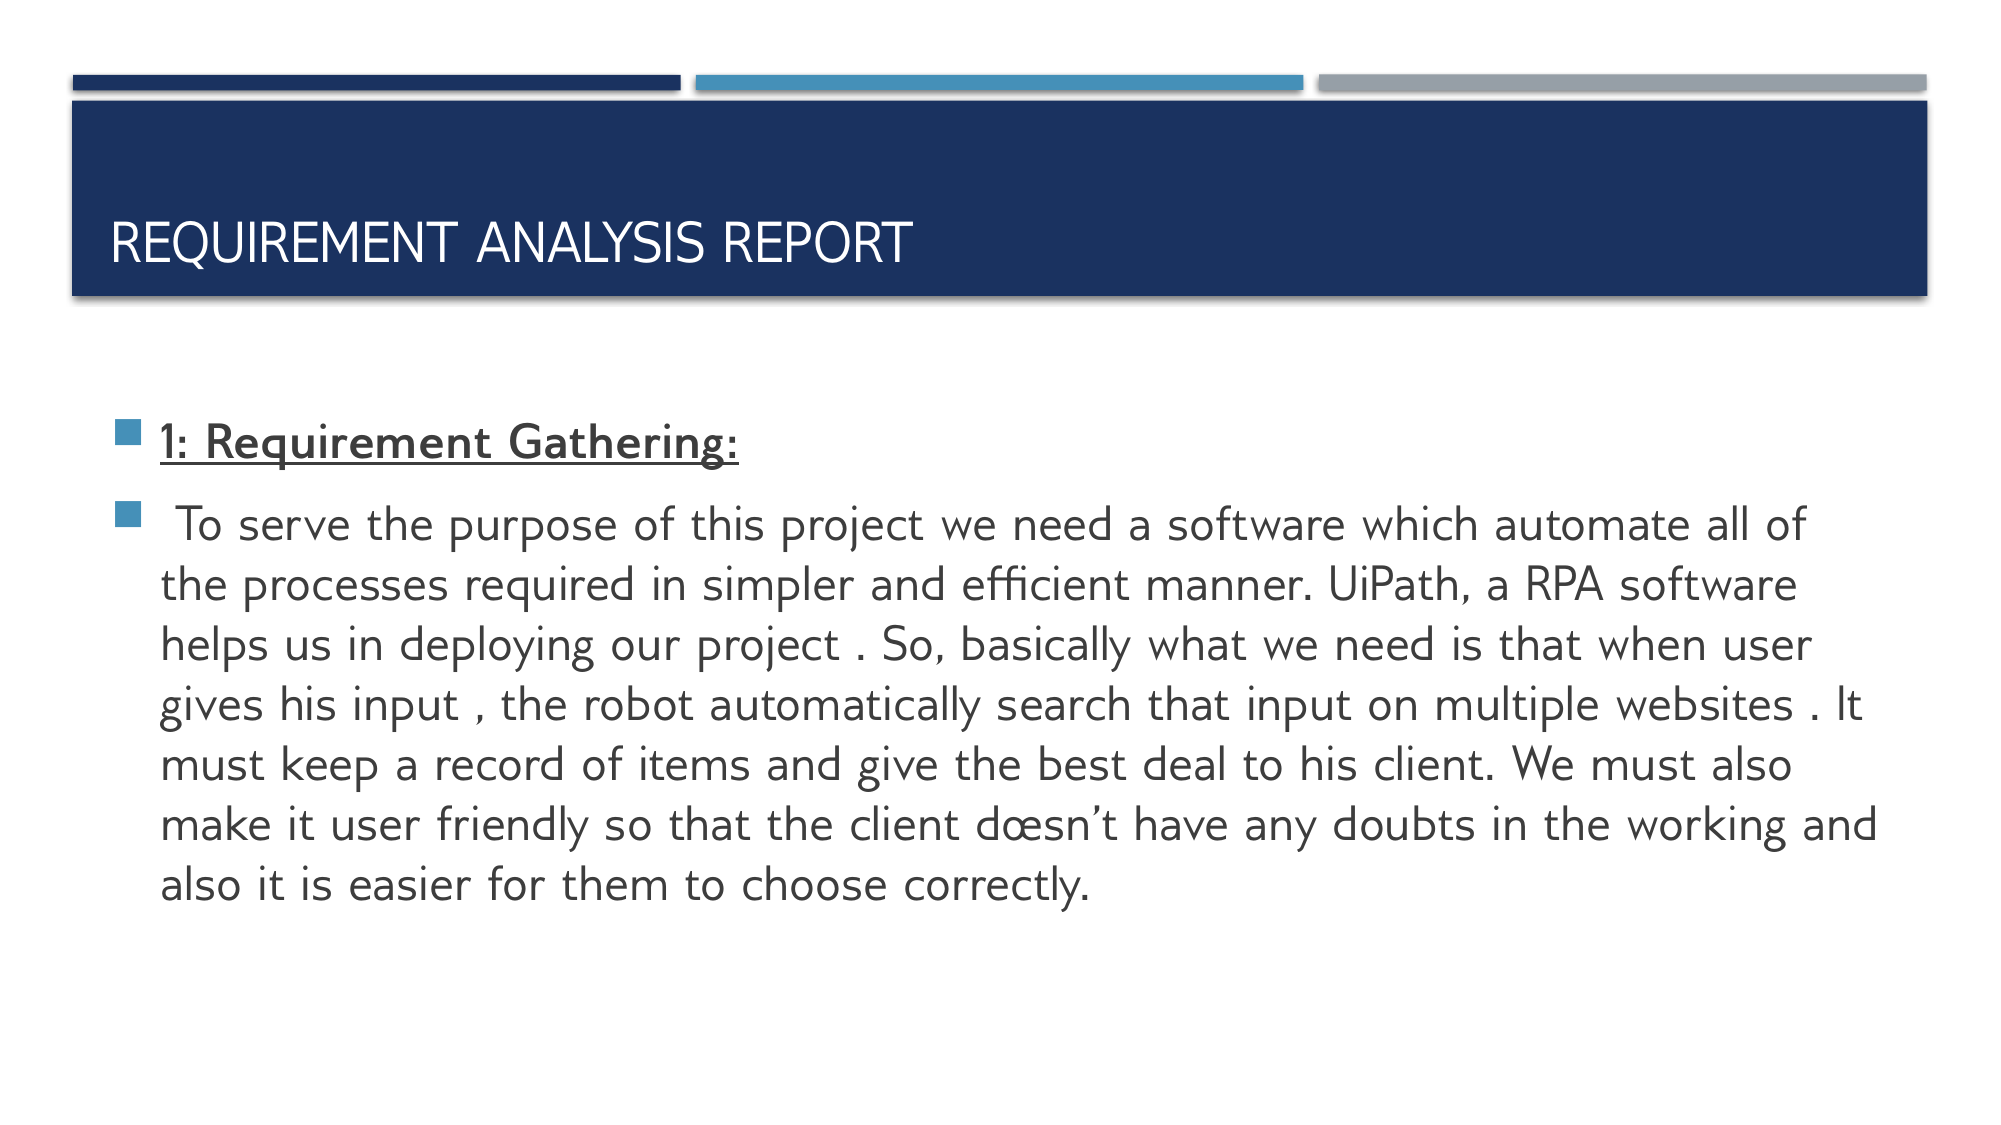

# REQUIREMENT ANALYSIS REPORT
1: Requirement Gathering:
 To serve the purpose of this project we need a software which automate all of the processes required in simpler and efficient manner. UiPath, a RPA software helps us in deploying our project . So, basically what we need is that when user gives his input , the robot automatically search that input on multiple websites . It must keep a record of items and give the best deal to his client. We must also make it user friendly so that the client doesn’t have any doubts in the working and also it is easier for them to choose correctly.